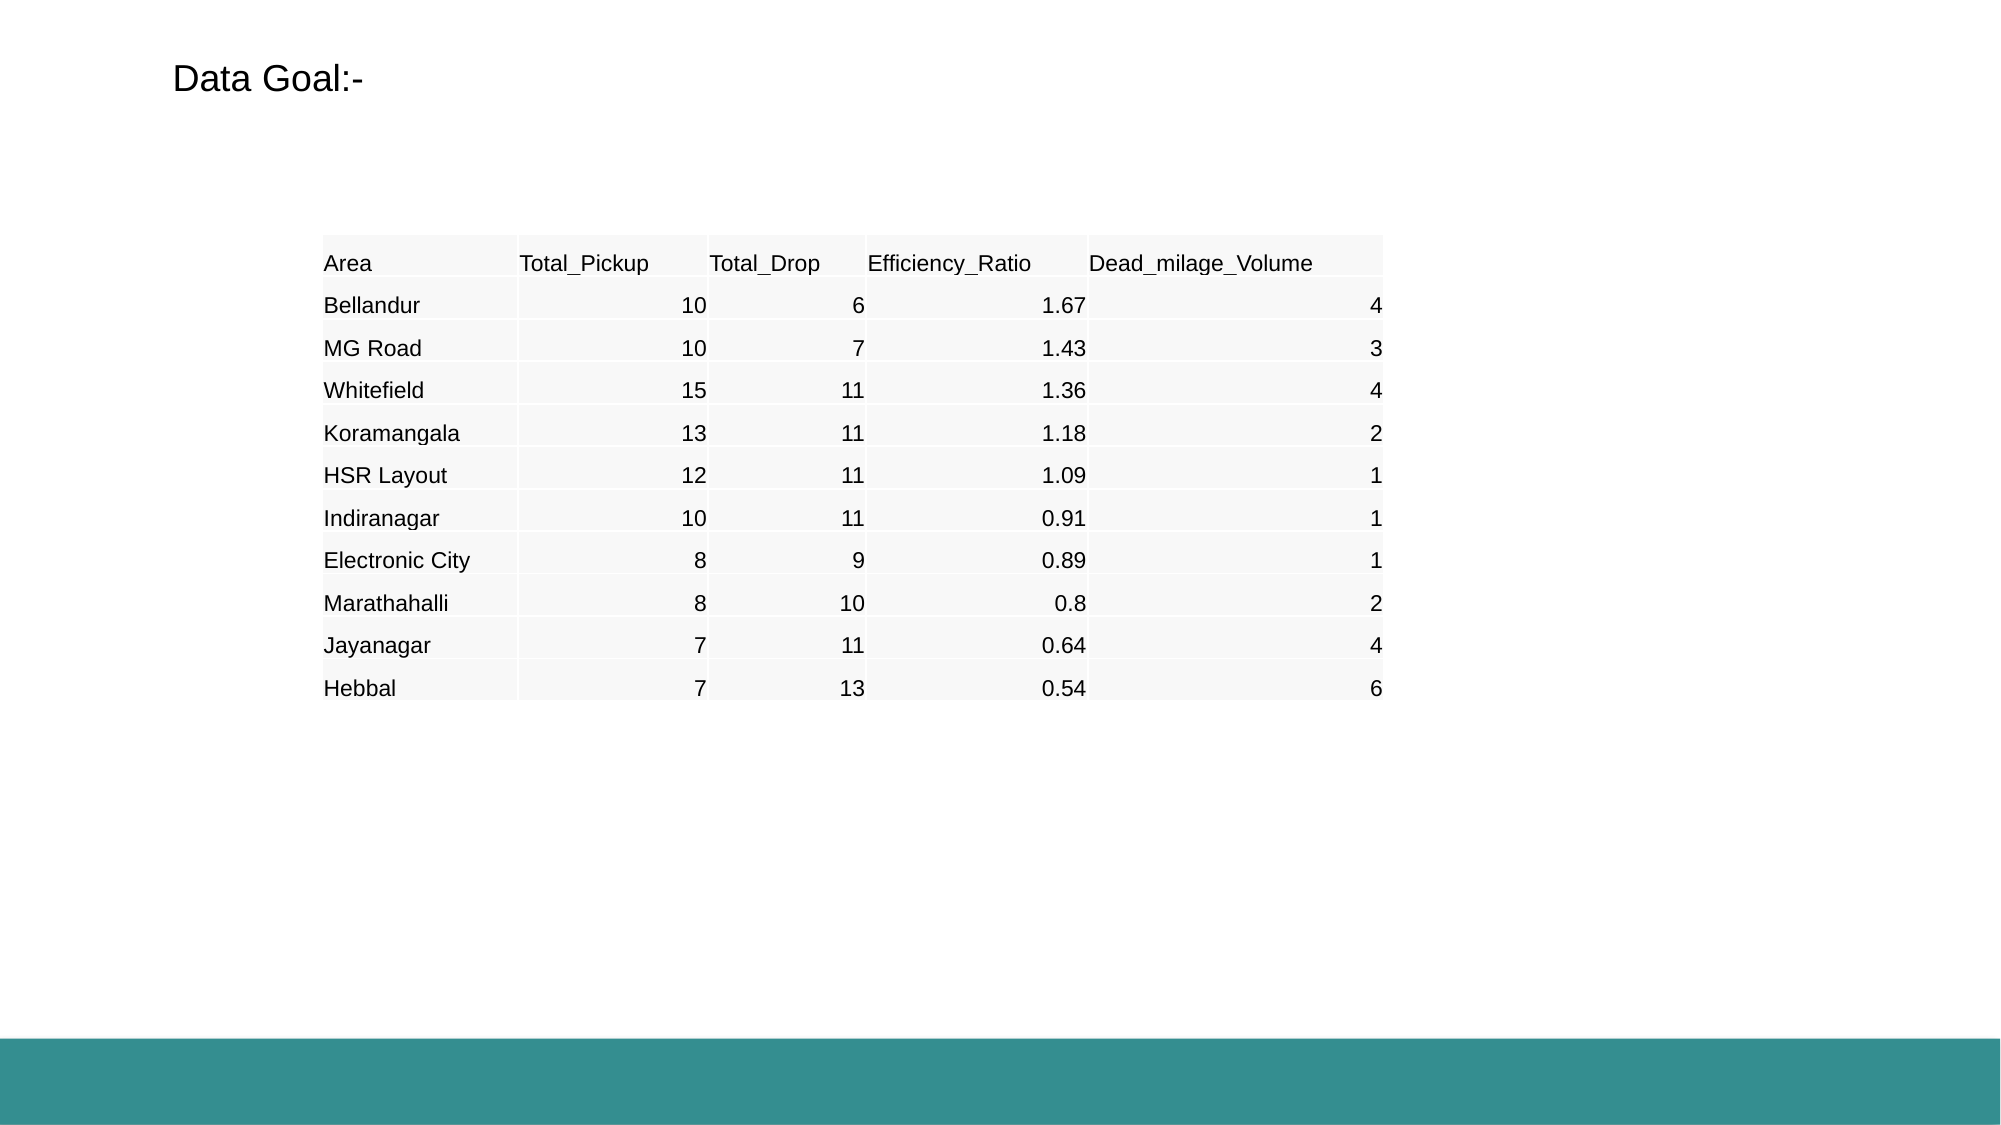

Data Goal:-
| Area | Total\_Pickup | Total\_Drop | Efficiency\_Ratio | Dead\_milage\_Volume |
| --- | --- | --- | --- | --- |
| Bellandur | 10 | 6 | 1.67 | 4 |
| MG Road | 10 | 7 | 1.43 | 3 |
| Whitefield | 15 | 11 | 1.36 | 4 |
| Koramangala | 13 | 11 | 1.18 | 2 |
| HSR Layout | 12 | 11 | 1.09 | 1 |
| Indiranagar | 10 | 11 | 0.91 | 1 |
| Electronic City | 8 | 9 | 0.89 | 1 |
| Marathahalli | 8 | 10 | 0.8 | 2 |
| Jayanagar | 7 | 11 | 0.64 | 4 |
| Hebbal | 7 | 13 | 0.54 | 6 |